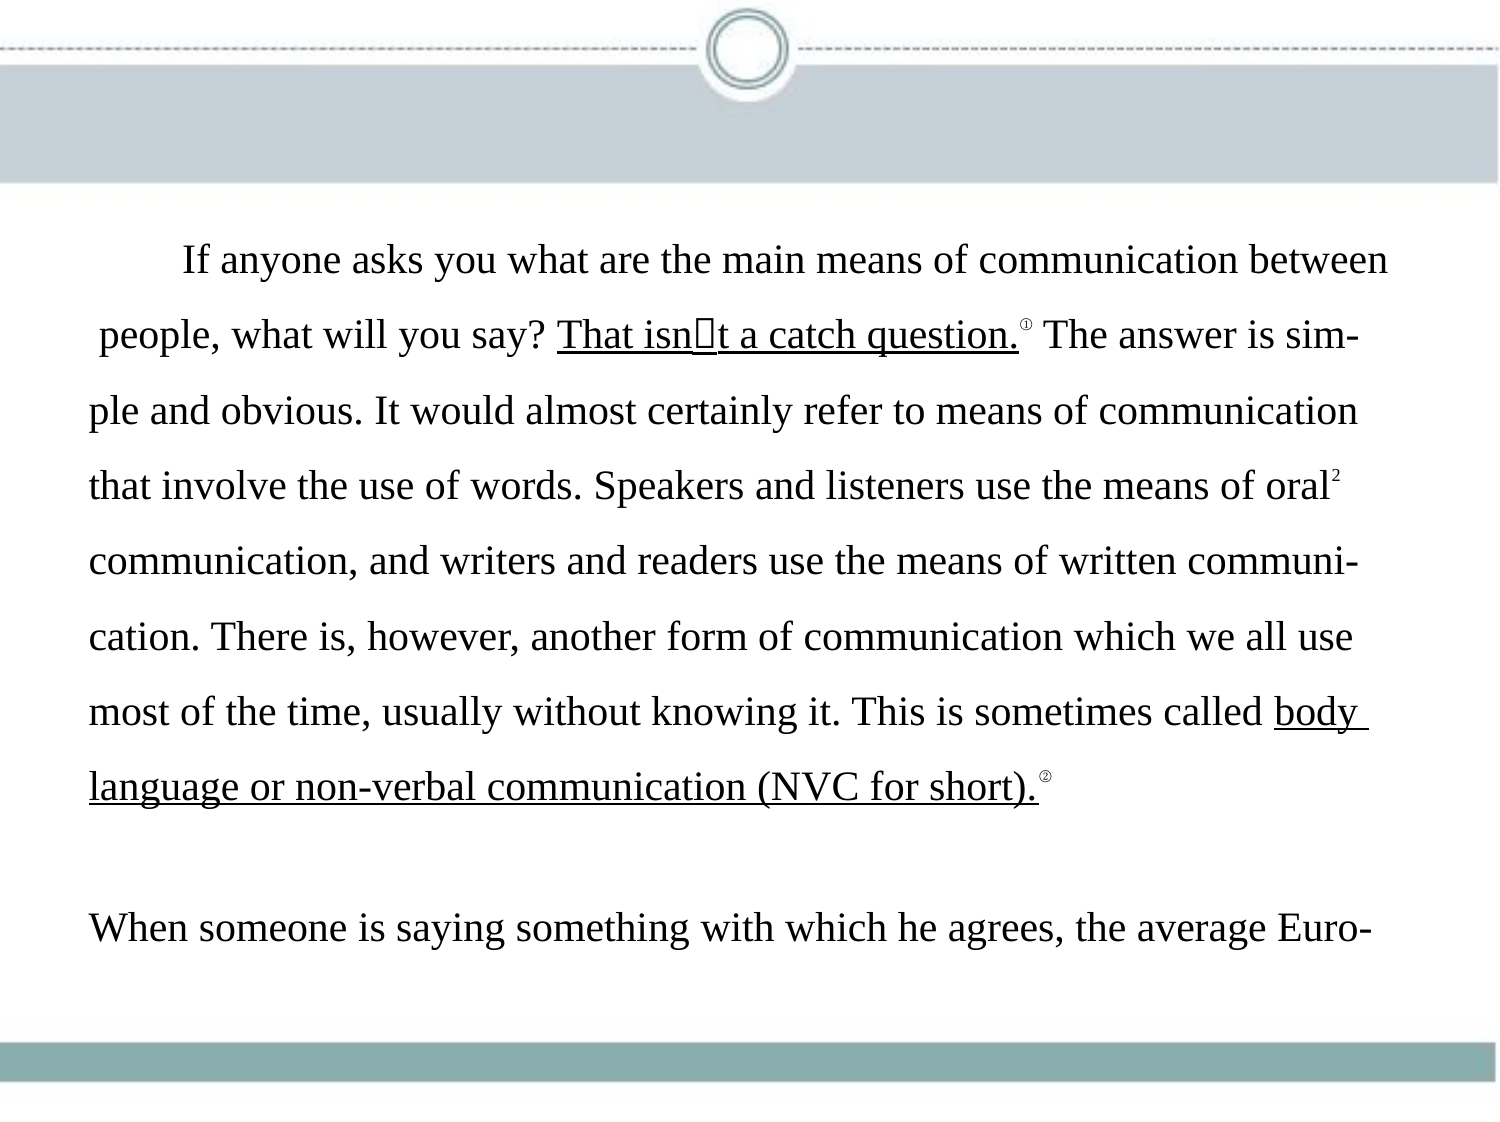

If anyone asks you what are the main means of communication between
 people, what will you say? That isn􀆳t a catch question.① The answer is sim-
ple and obvious. It would almost certainly refer to means of communication
that involve the use of words. Speakers and listeners use the means of oral2
communication, and writers and readers use the means of written communi-
cation. There is, however, another form of communication which we all use
most of the time, usually without knowing it. This is sometimes called body
language or non-verbal communication (NVC for short).②
When someone is saying something with which he agrees, the average Euro-